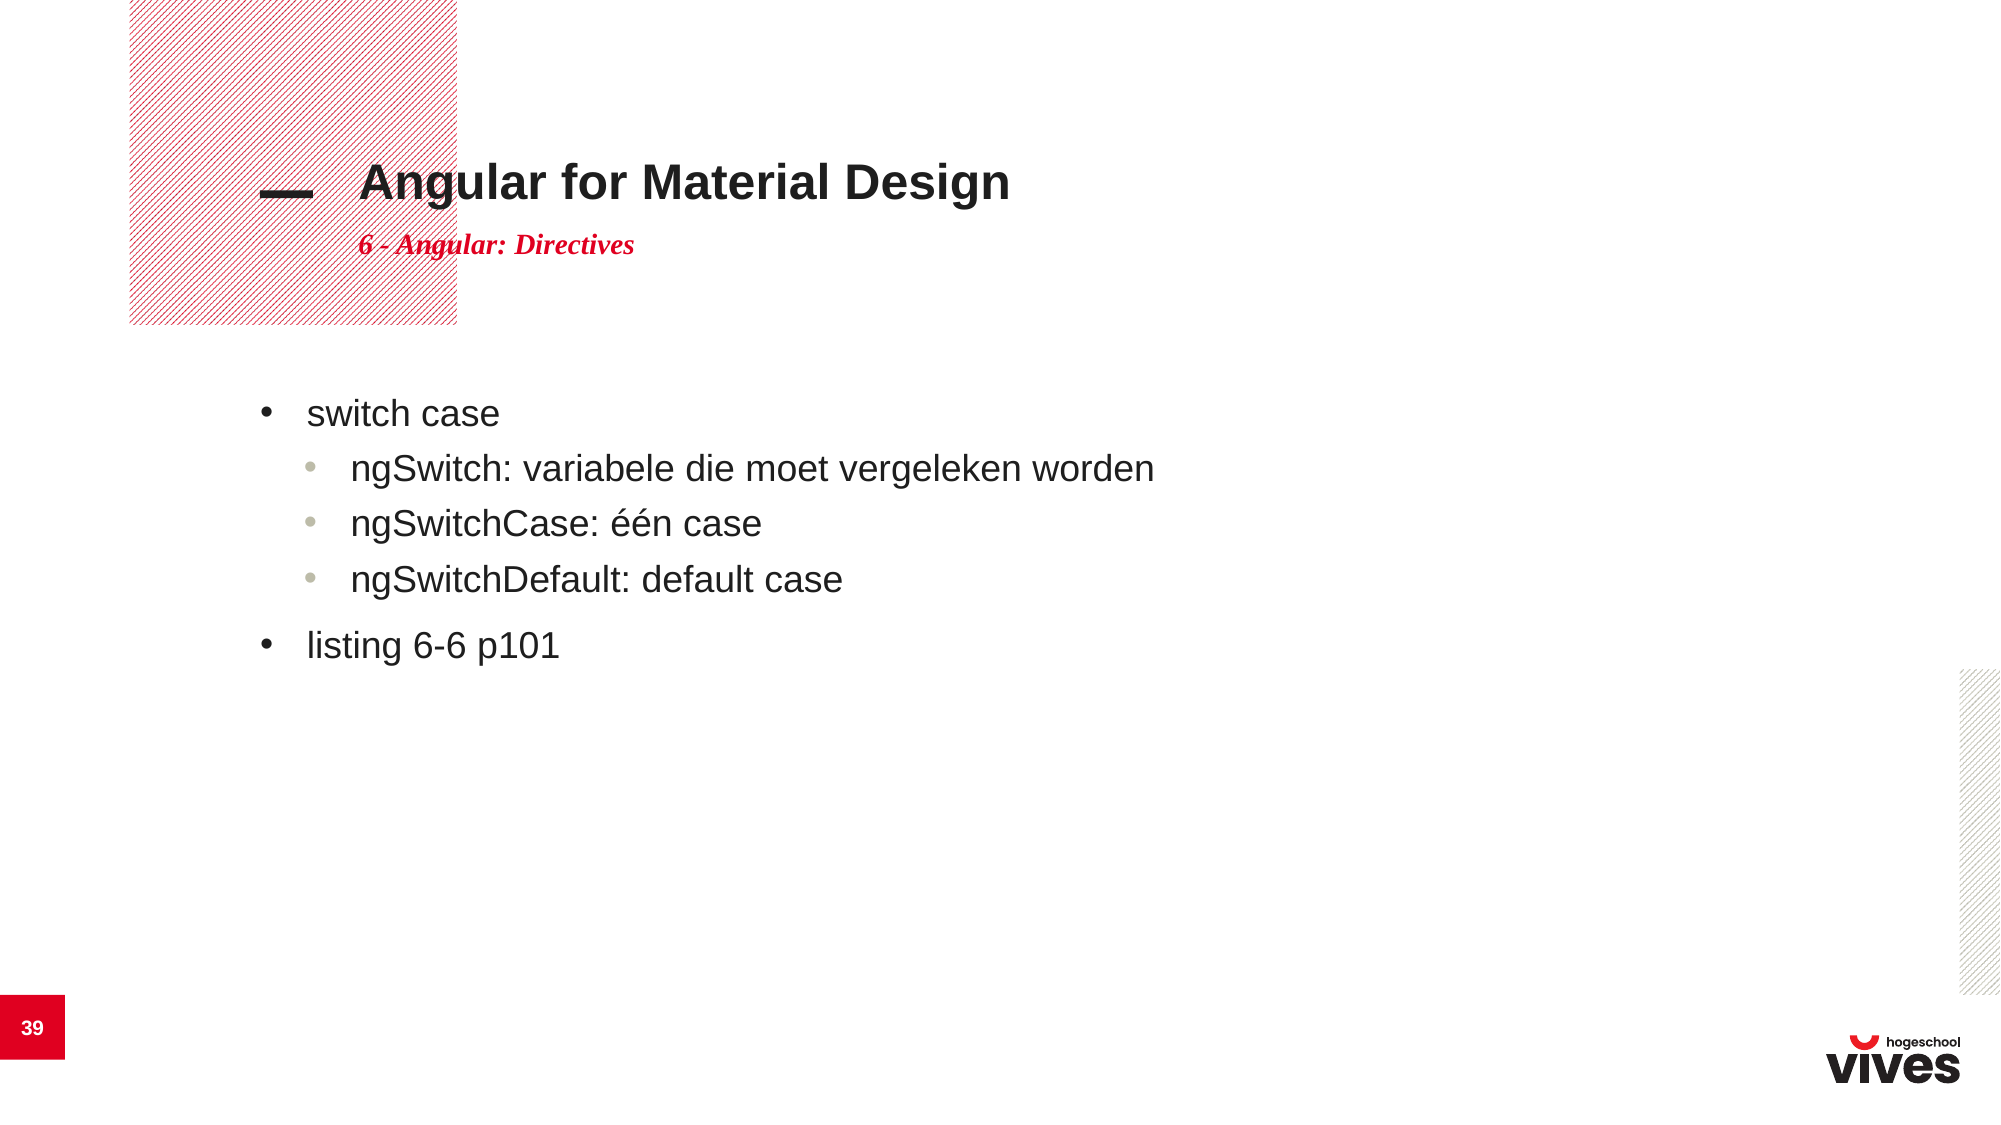

# Angular for Material Design
6 - Angular: Directives
switch case
ngSwitch: variabele die moet vergeleken worden
ngSwitchCase: één case
ngSwitchDefault: default case
listing 6-6 p101